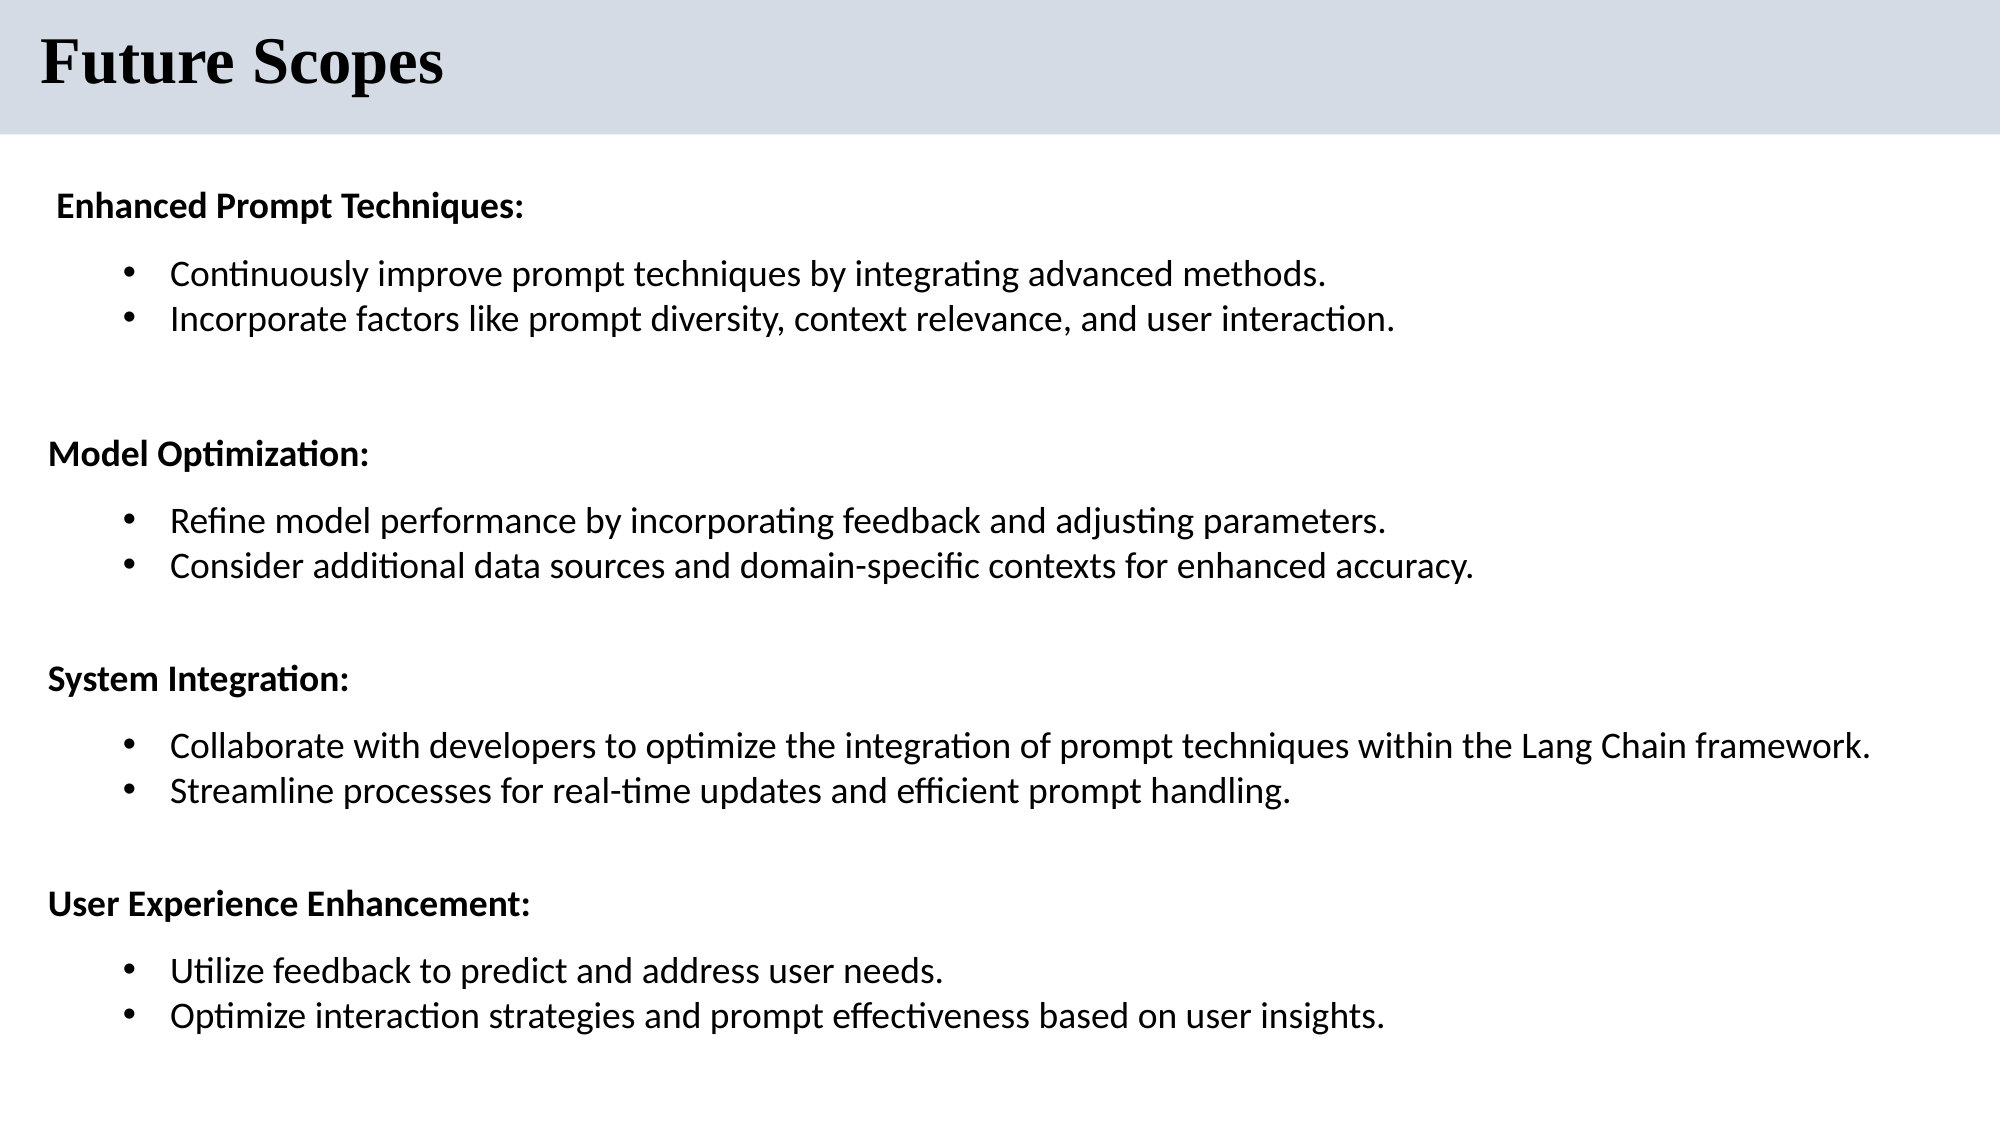

# Future Scopes
 Enhanced Prompt Techniques:
Continuously improve prompt techniques by integrating advanced methods.
Incorporate factors like prompt diversity, context relevance, and user interaction.

Model Optimization:
Refine model performance by incorporating feedback and adjusting parameters.
Consider additional data sources and domain-specific contexts for enhanced accuracy.

System Integration:
Collaborate with developers to optimize the integration of prompt techniques within the Lang Chain framework.
Streamline processes for real-time updates and efficient prompt handling.

User Experience Enhancement:
Utilize feedback to predict and address user needs.
Optimize interaction strategies and prompt effectiveness based on user insights.